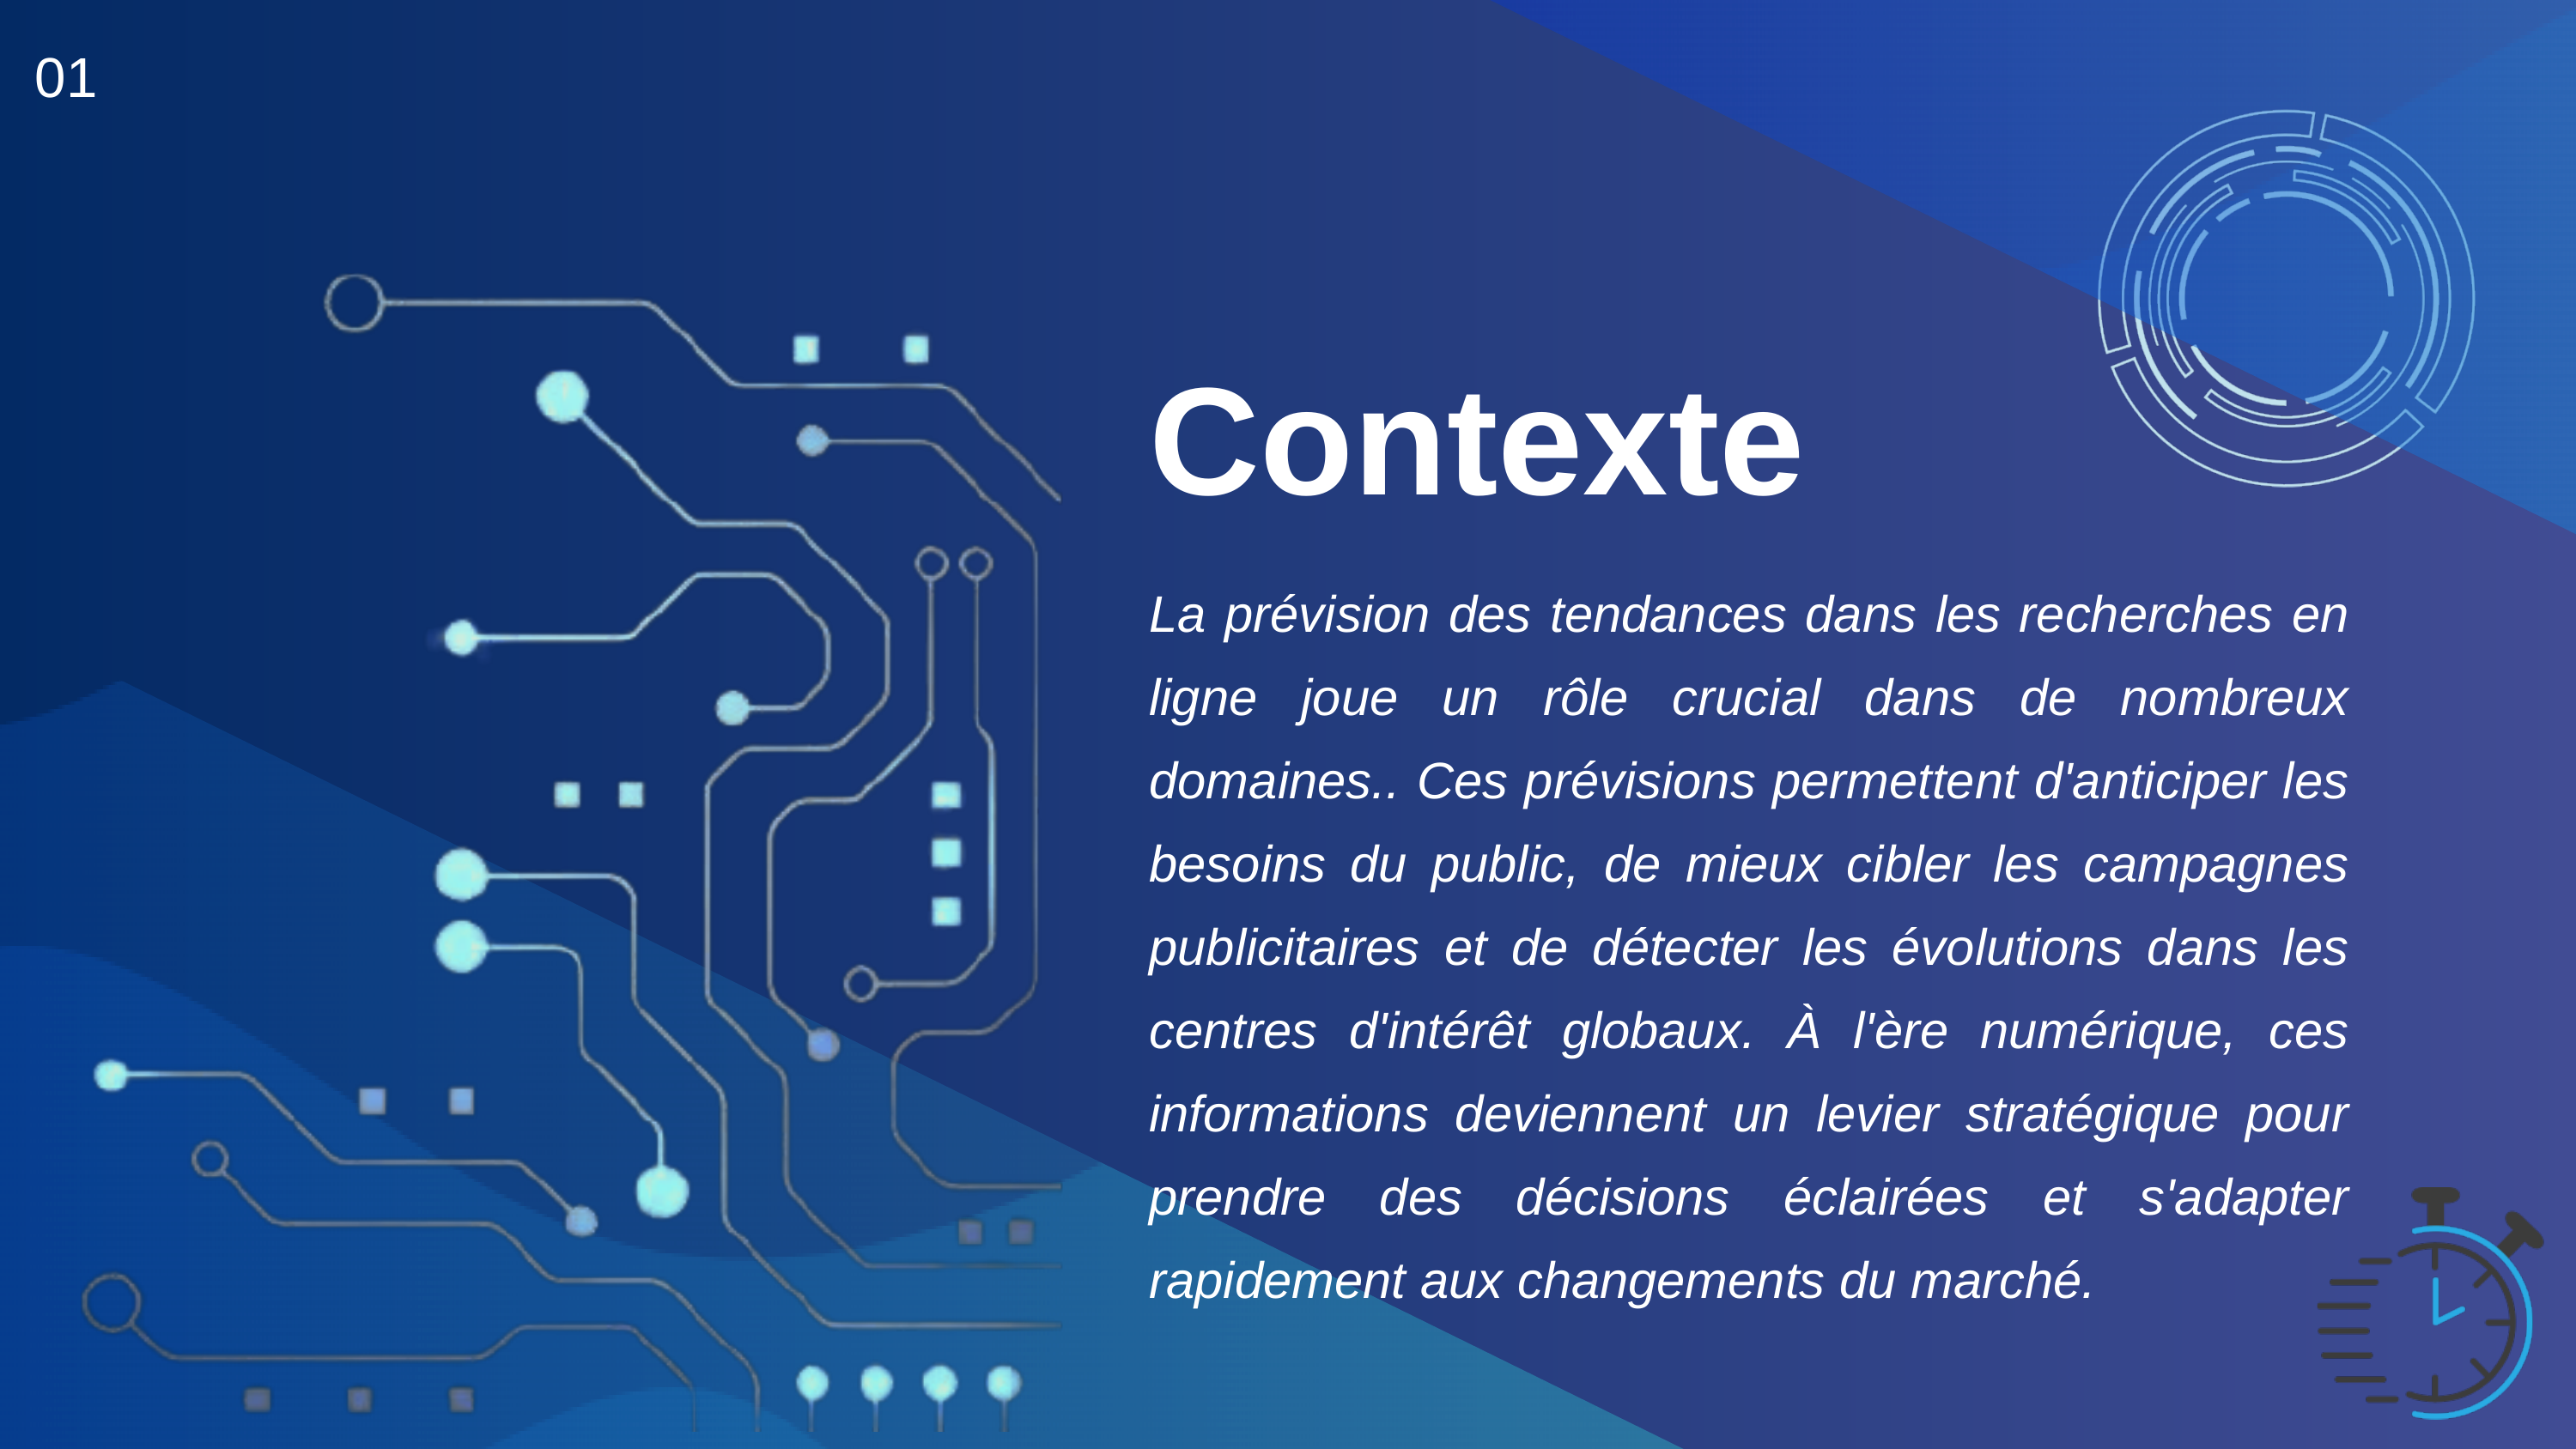

01

Contexte
La prévision des tendances dans les recherches en ligne joue un rôle crucial dans de nombreux domaines.. Ces prévisions permettent d'anticiper les besoins du public, de mieux cibler les campagnes publicitaires et de détecter les évolutions dans les centres d'intérêt globaux. À l'ère numérique, ces informations deviennent un levier stratégique pour prendre des décisions éclairées et s'adapter rapidement aux changements du marché.